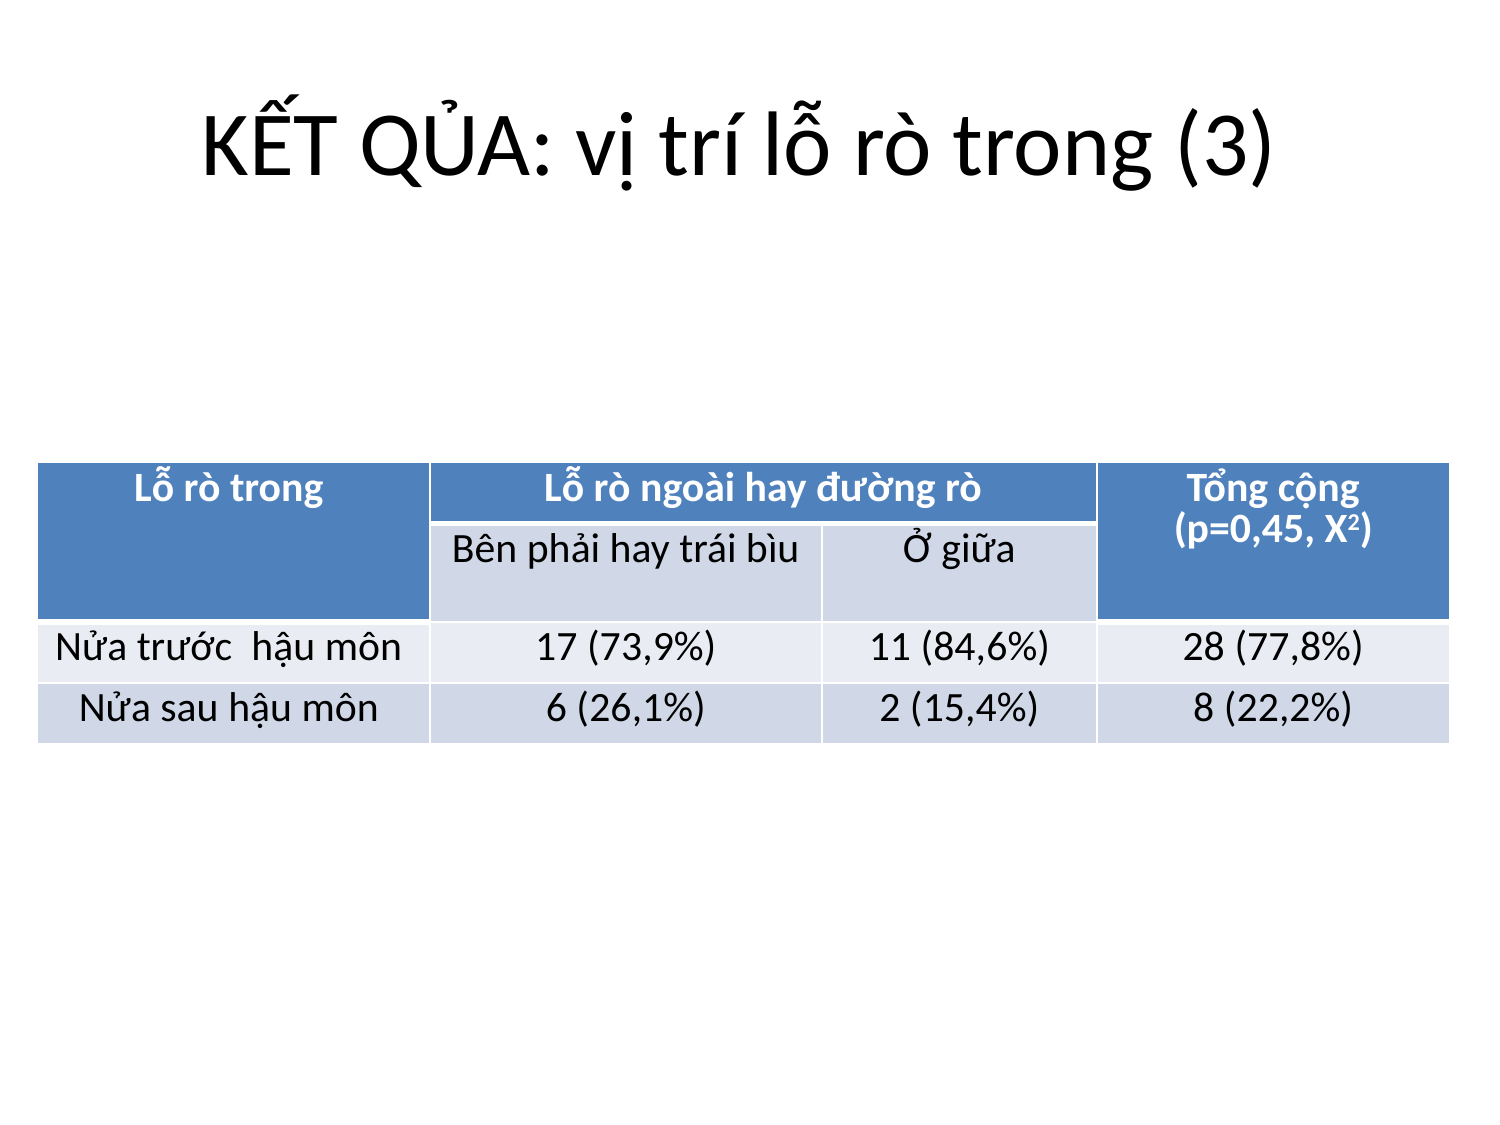

# KẾT QỦA: vị trí lỗ rò trong (3)

| Lỗ rò trong | Lỗ rò ngoài hay đường rò |  | Tổng cộng (p=0,45, X2) |
| --- | --- | --- | --- |
|  | Bên phải hay trái bìu | Ở giữa |  |
| Nửa trước hậu môn | 17 (73,9%) | 11 (84,6%) | 28 (77,8%) |
| Nửa sau hậu môn | 6 (26,1%) | 2 (15,4%) | 8 (22,2%) |